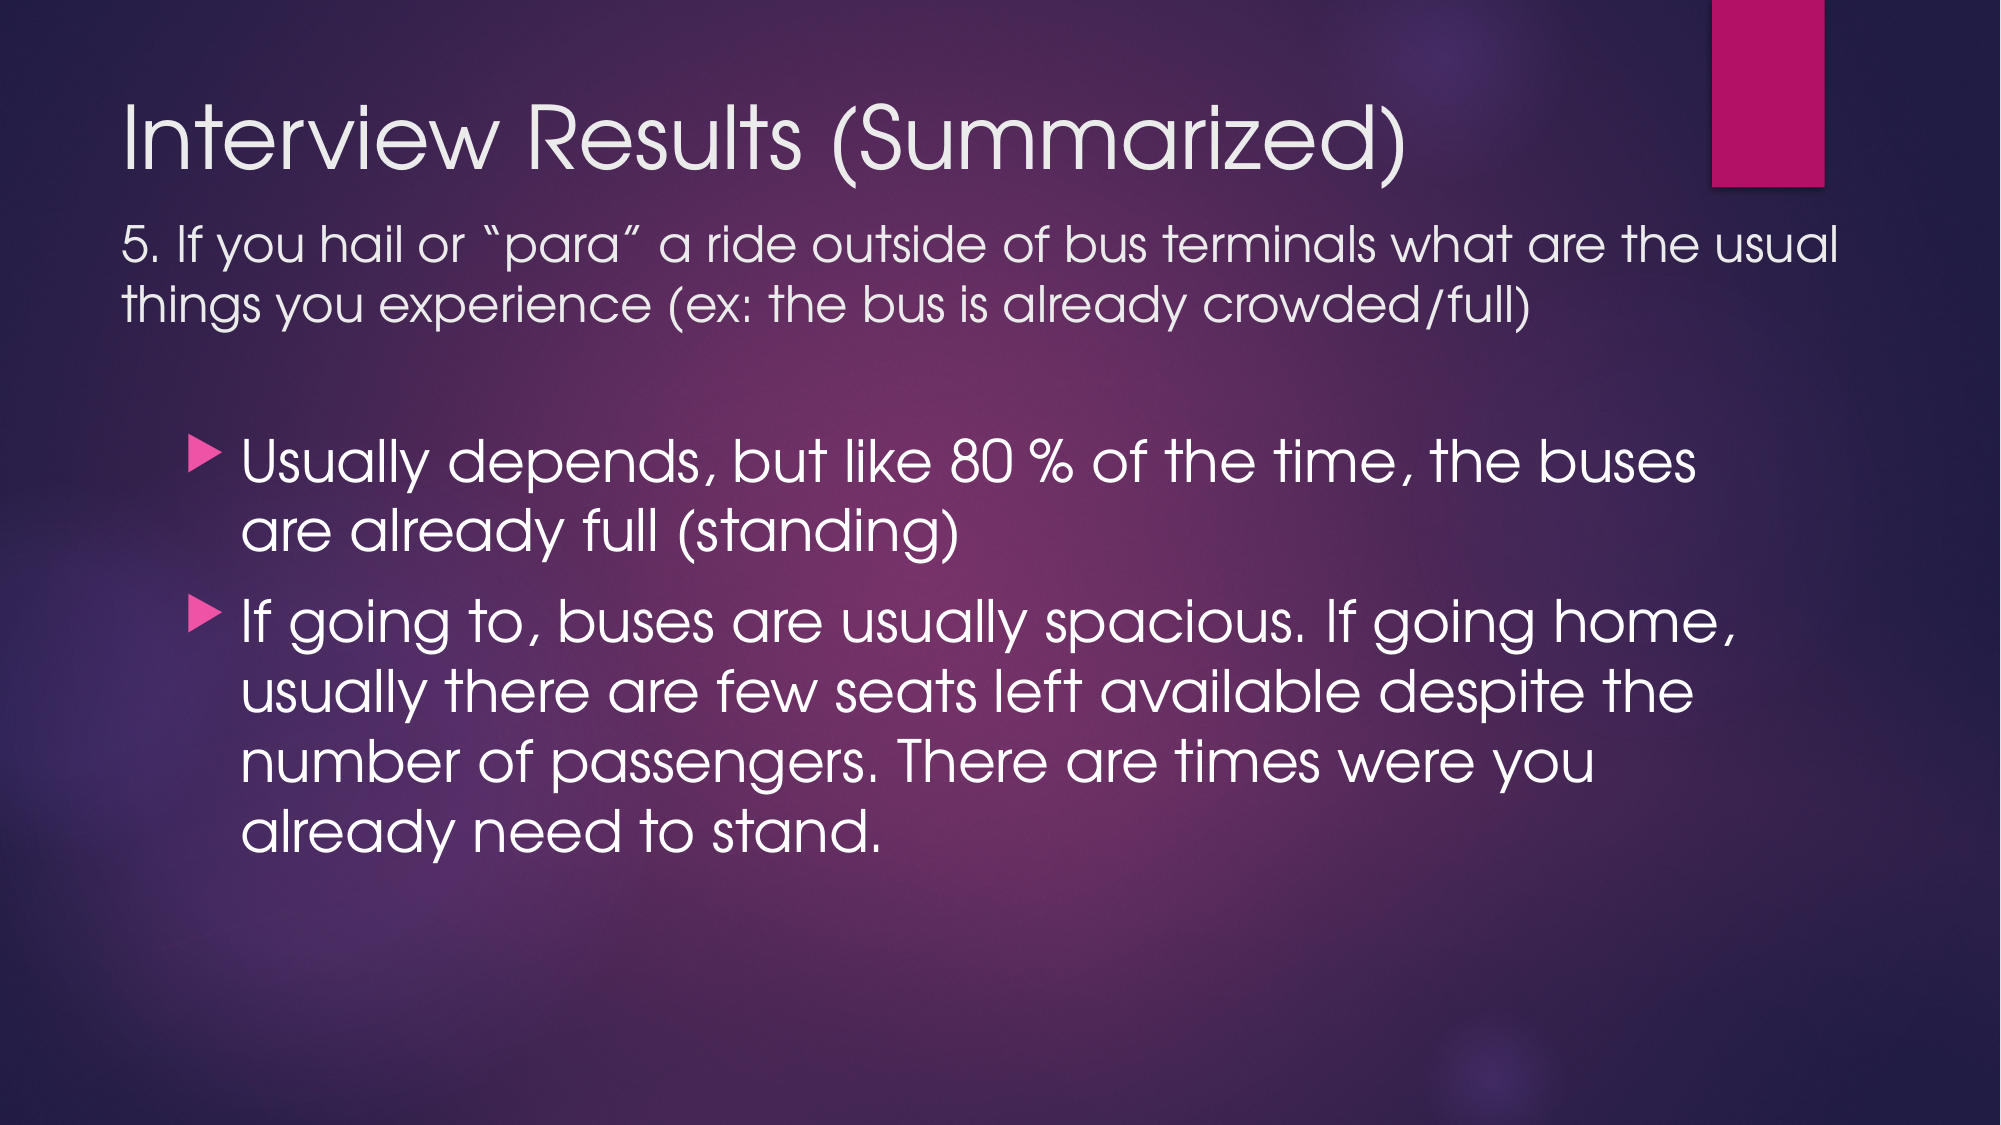

# Interview Results (Summarized)
5. If you hail or “para” a ride outside of bus terminals what are the usual things you experience (ex: the bus is already crowded/full)
Usually depends, but like 80 % of the time, the buses are already full (standing)
If going to, buses are usually spacious. If going home, usually there are few seats left available despite the number of passengers. There are times were you already need to stand.